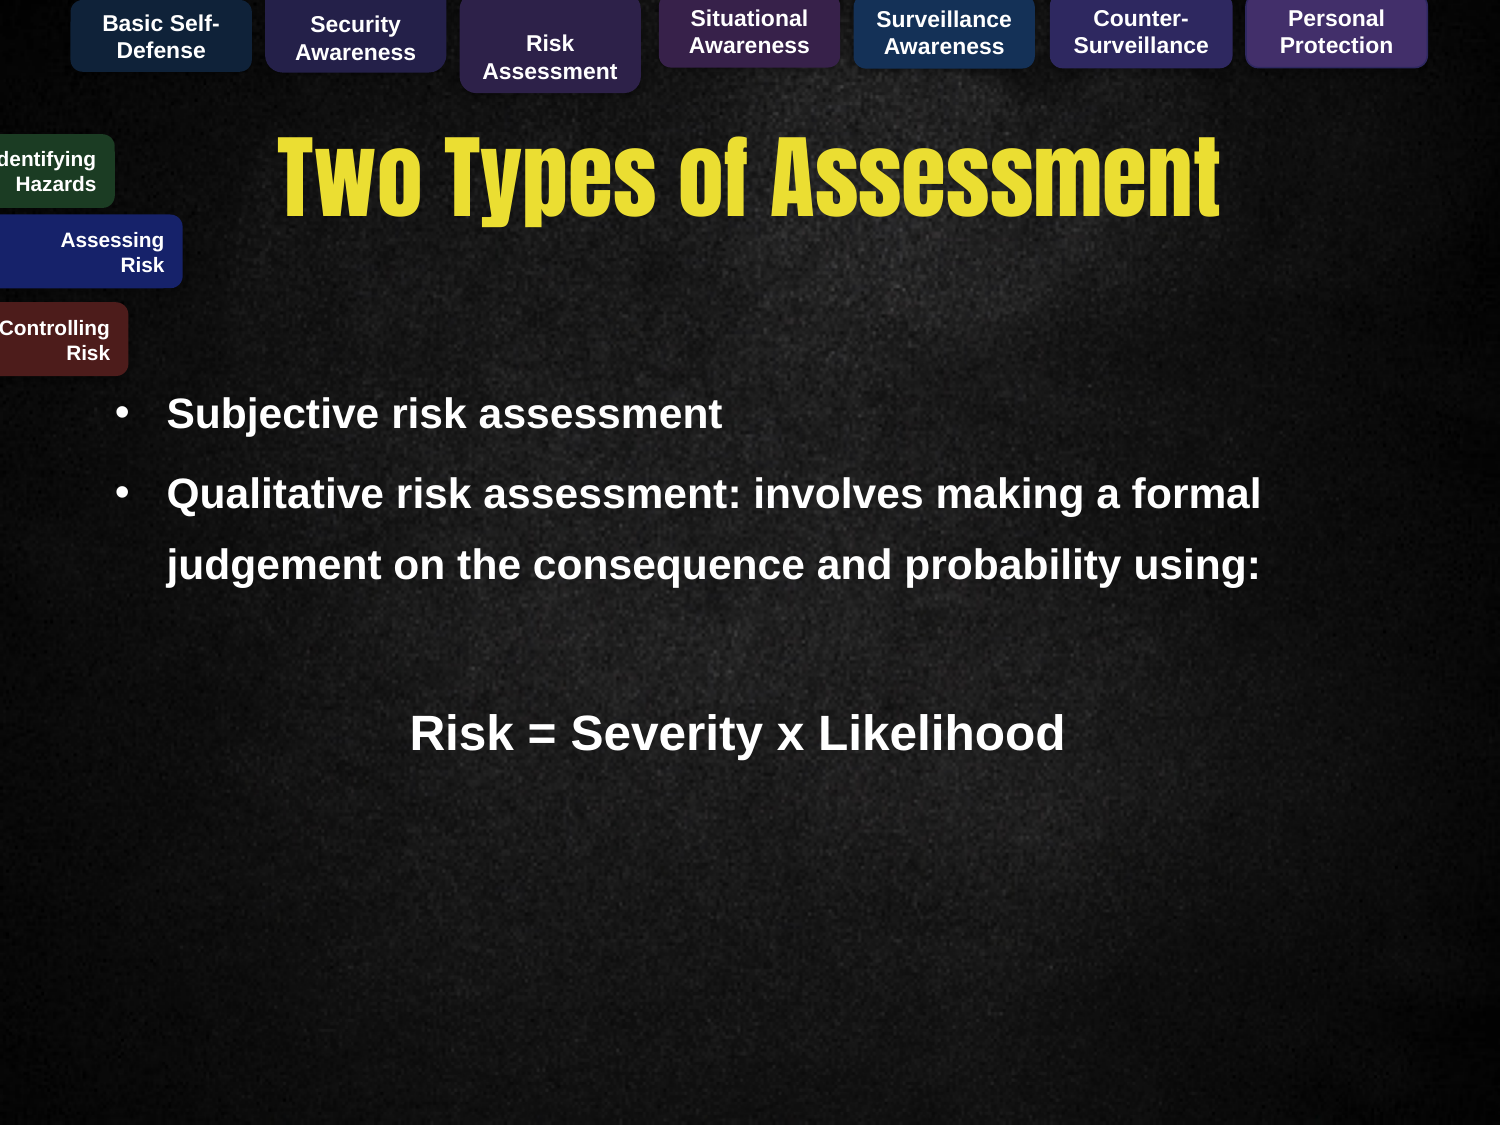

Basic Self-Defense

Security
Awareness

Risk
Assessment
Situational
Awareness
Counter-Surveillance
Personal
Protection
Surveillance
Awareness
Two Types of Assessment
Identifying Hazards
Assessing
Risk
Controlling
Risk
Subjective risk assessment
Qualitative risk assessment: involves making a formal judgement on the consequence and probability using:

Risk = Severity x Likelihood